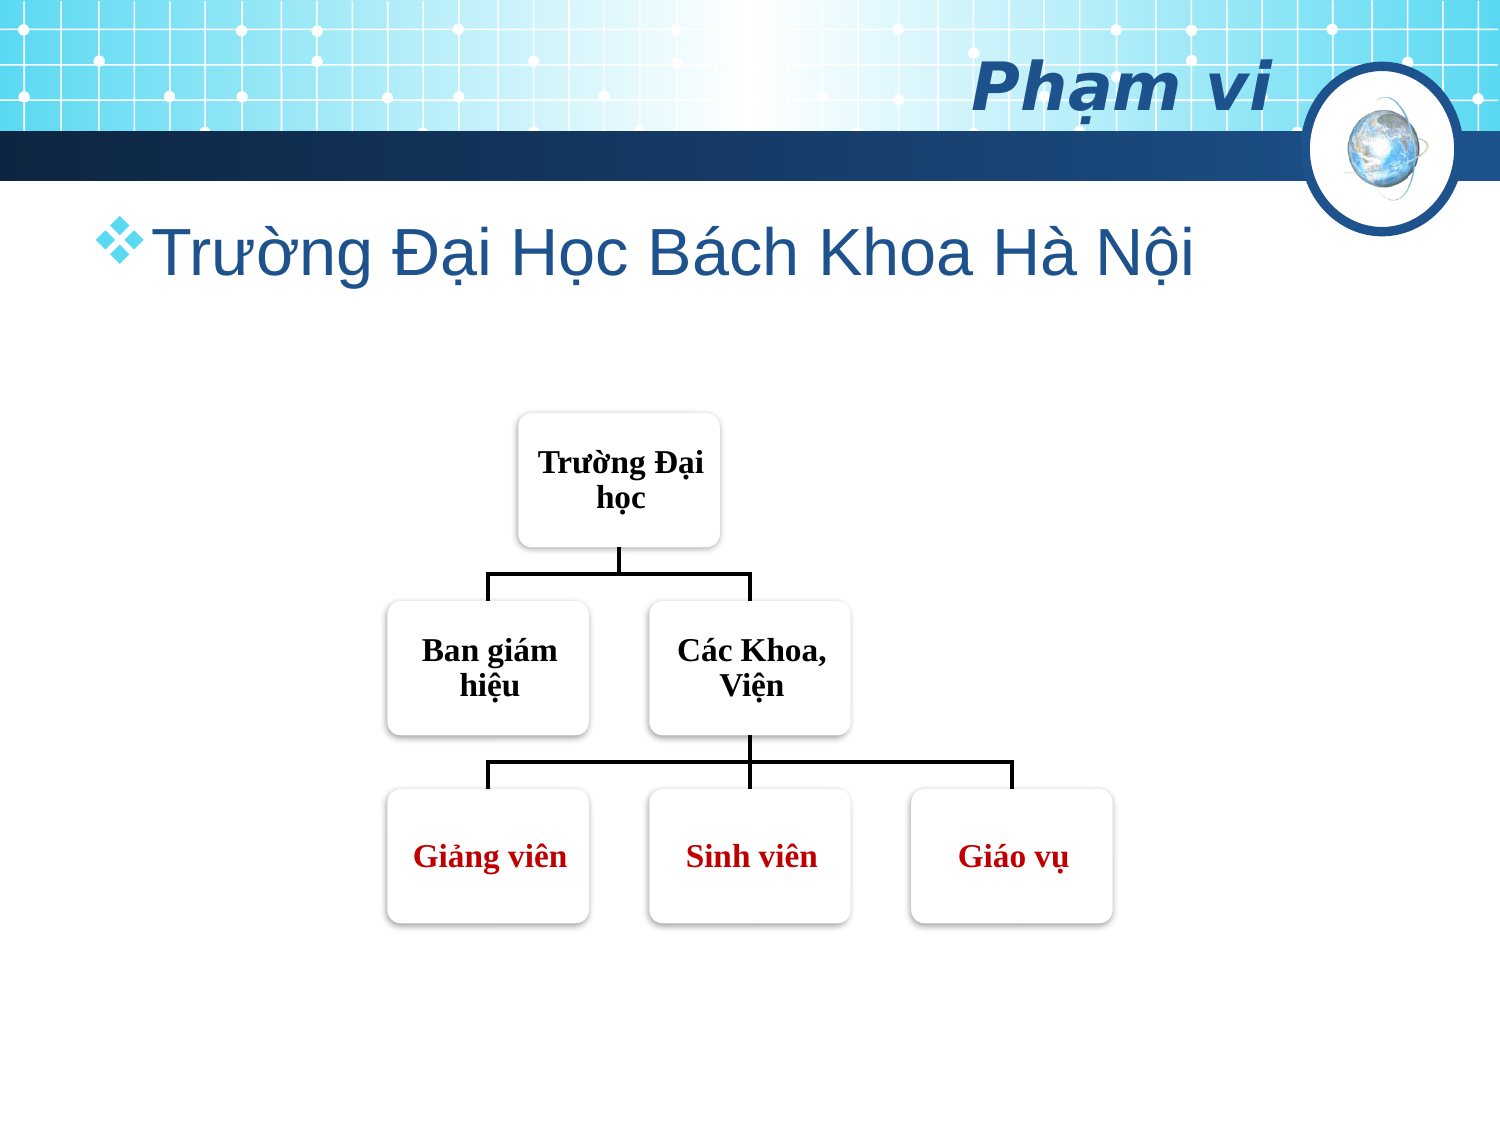

# Phạm vi
Trường Đại Học Bách Khoa Hà Nội

Trường Đại học
Ban giám hiệu
Các Khoa, Viện
Giảng viên
Sinh viên
Giáo vụ